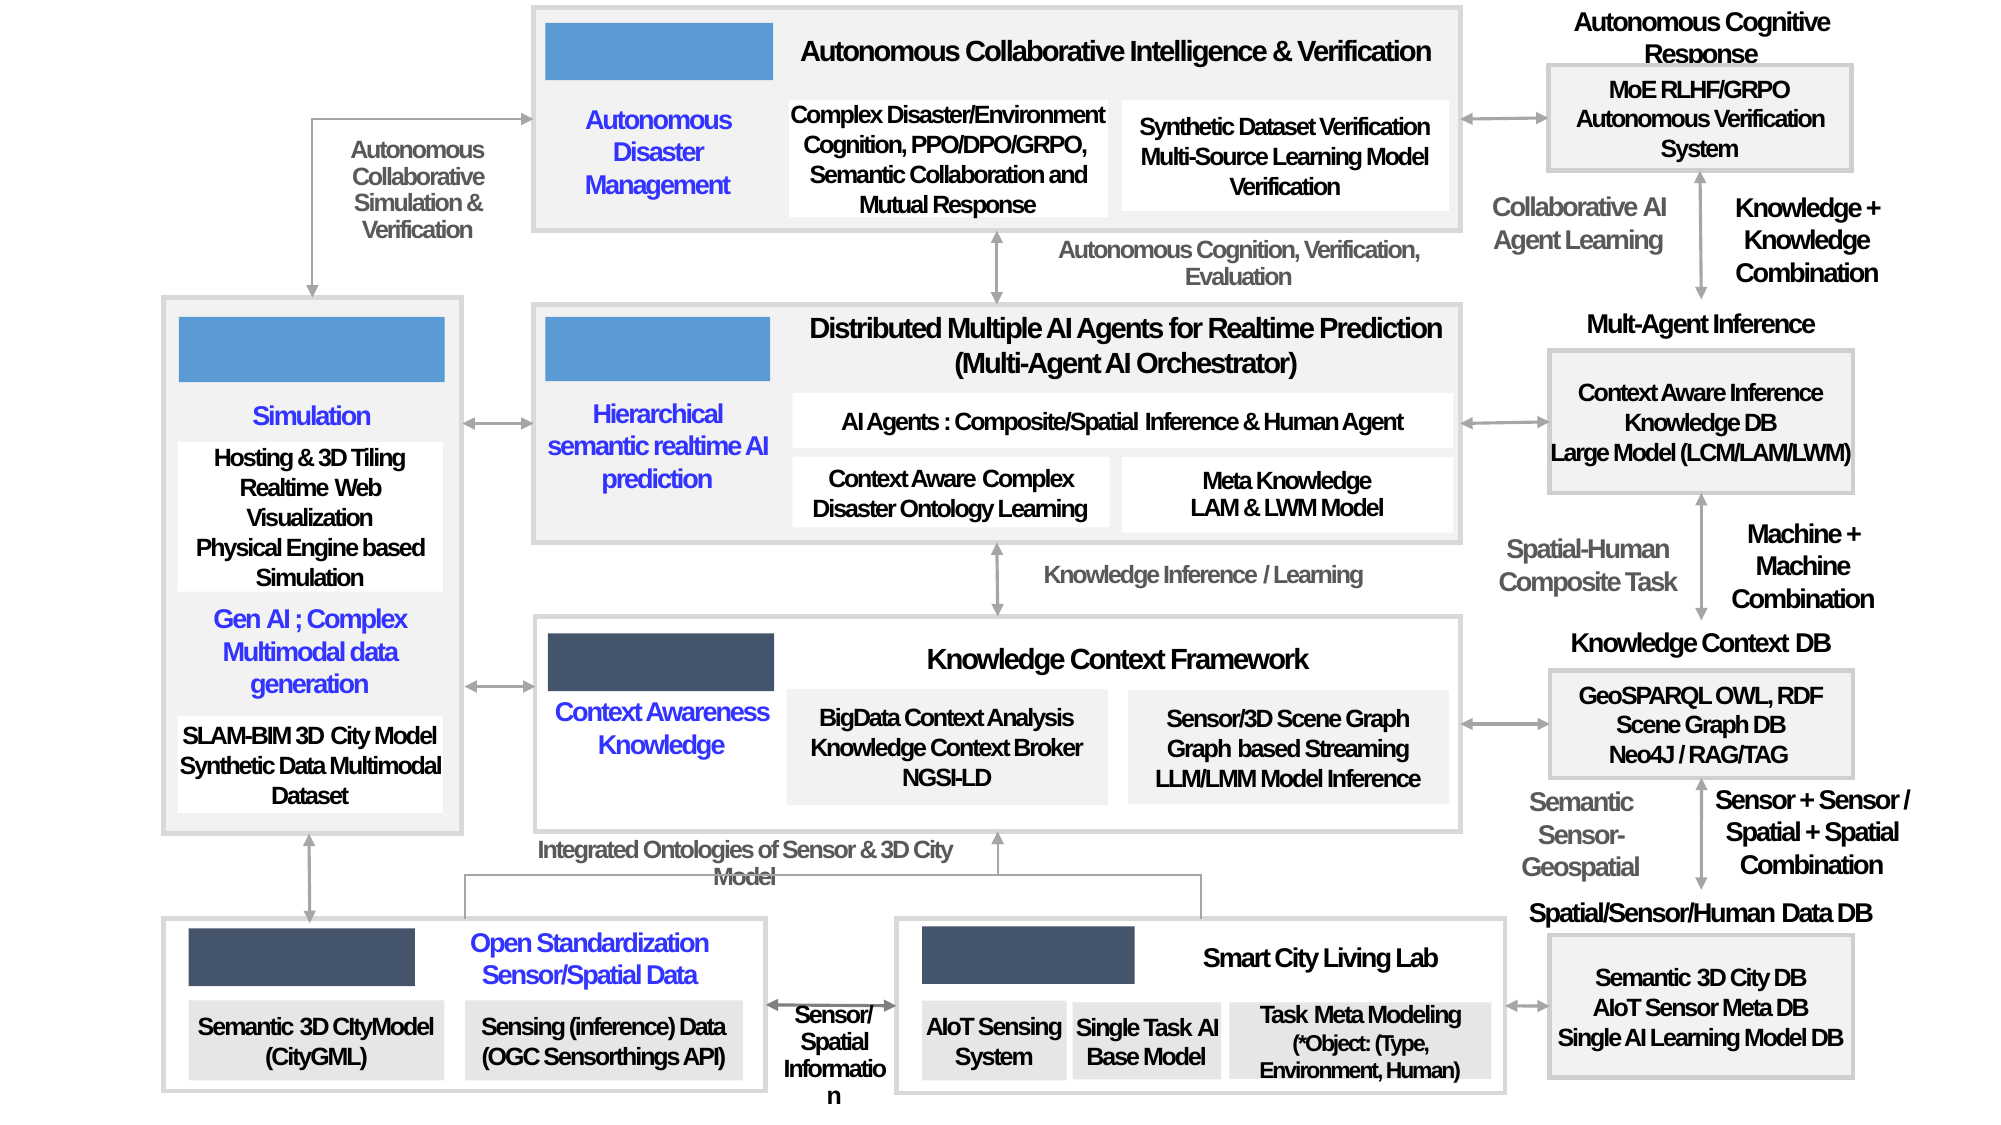

Autonomous Cognitive Response
Autonomous Layer
Autonomous Collaborative Intelligence & Verification
MoE RLHF/GRPO
Autonomous Verification System
Complex Disaster/Environment Cognition, PPO/DPO/GRPO,
Semantic Collaboration and Mutual Response
Synthetic Dataset Verification
Multi-Source Learning Model
Verification
Autonomous Disaster Management
Autonomous Collaborative Simulation & Verification
Knowledge + Knowledge Combination
Collaborative AI Agent Learning
Autonomous Cognition, Verification, Evaluation

Mult-Agent Inference

Distributed Multiple AI Agents for Realtime Prediction
(Multi-Agent AI Orchestrator)
Simulation Generation Layer
Collaborative Layer
Context Aware Inference
Knowledge DB
Large Model (LCM/LAM/LWM)
Hierarchical semantic realtime AI prediction
AI Agents : Composite/Spatial Inference & Human Agent
Simulation
Hosting & 3D Tiling
Realtime Web Visualization
Physical Engine based Simulation
Context Aware Complex Disaster Ontology Learning
Meta Knowledge
LAM & LWM Model
Machine + Machine Combination
Spatial-Human Composite Task
Knowledge Inference / Learning
Gen AI ; Complex Multimodal data generation

Knowledge Context DB
Knowledge Layer
Knowledge Context Framework
GeoSPARQL OWL, RDF
Scene Graph DB
Neo4J / RAG/TAG
BigData Context Analysis
Knowledge Context Broker
NGSI-LD
Sensor/3D Scene Graph
Graph based Streaming
LLM/LMM Model Inference
Context Awareness Knowledge
SLAM-BIM 3D City Model
Synthetic Data Multimodal Dataset
Sensor + Sensor / Spatial + Spatial Combination
Semantic Sensor-Geospatial
Integrated Ontologies of Sensor & 3D City Model
Spatial/Sensor/Human Data DB

Smart City Living Lab
Physical Layer
Open Standardization
Sensor/Spatial Data
Data Layer
Semantic 3D City DB
AIoT Sensor Meta DB
Single AI Learning Model DB
Semantic 3D CItyModel
(CityGML)
Sensing (inference) Data
(OGC Sensorthings API)
AIoT Sensing System
Single Task AI Base Model
Task Meta Modeling (*Object: (Type, Environment, Human)
Sensor/
Spatial Information